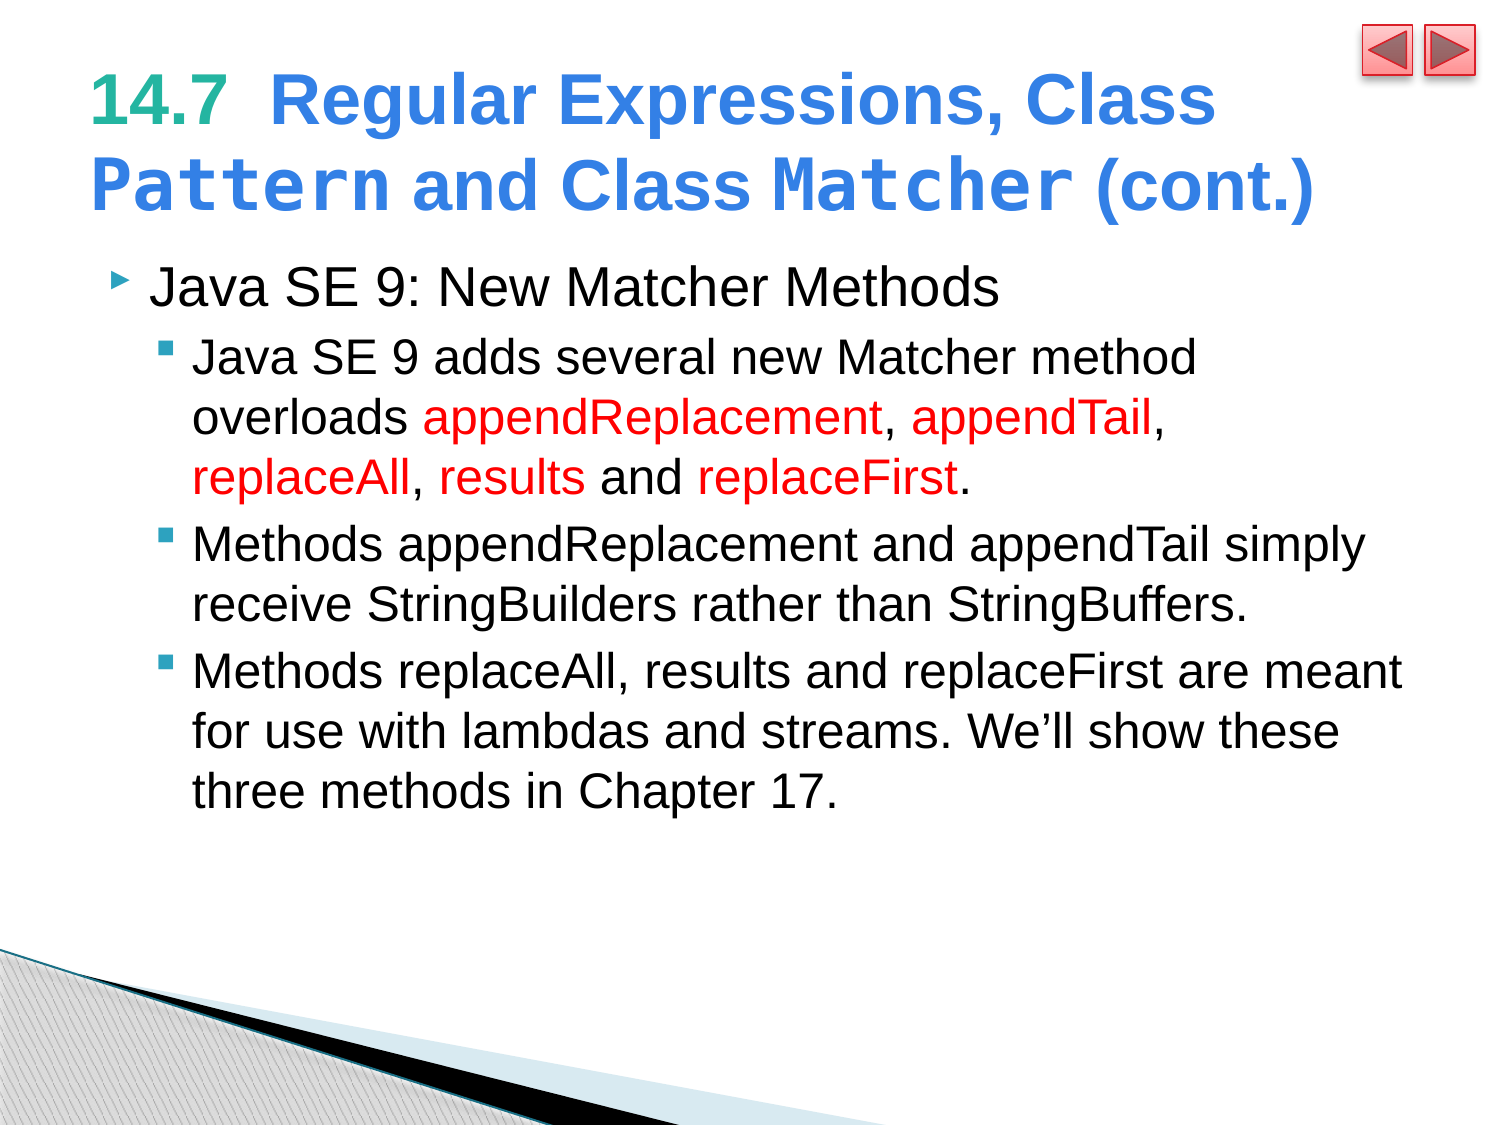

# 14.7  Regular Expressions, Class Pattern and Class Matcher (cont.)
Java SE 9: New Matcher Methods
Java SE 9 adds several new Matcher method overloads appendReplacement, appendTail, replaceAll, results and replaceFirst.
Methods appendReplacement and appendTail simply receive StringBuilders rather than StringBuffers.
Methods replaceAll, results and replaceFirst are meant for use with lambdas and streams. We’ll show these three methods in Chapter 17.